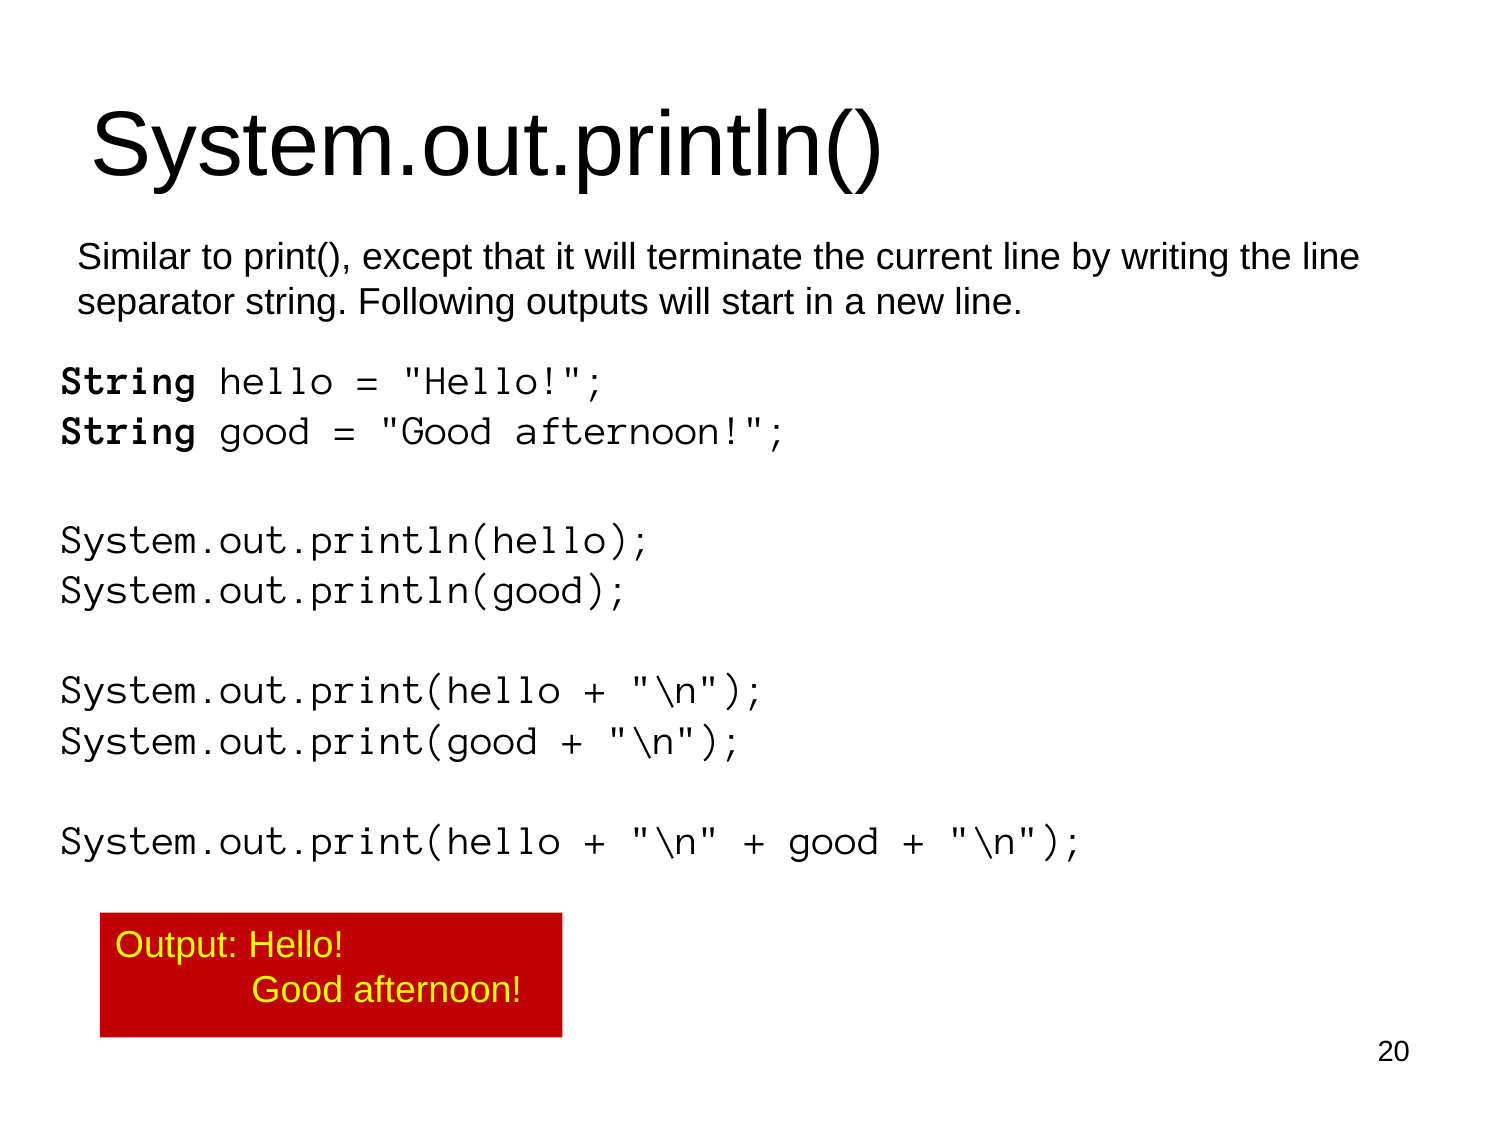

# System.out.println()
Similar to print(), except that it will terminate the current line by writing the line separator string. Following outputs will start in a new line.
String hello = "Hello!";
String good = "Good afternoon!";

System.out.println(hello);
System.out.println(good);

System.out.print(hello + "\n");
System.out.print(good + "\n");

System.out.print(hello + "\n" + good + "\n");

Output: Hello!
             Good afternoon!
20